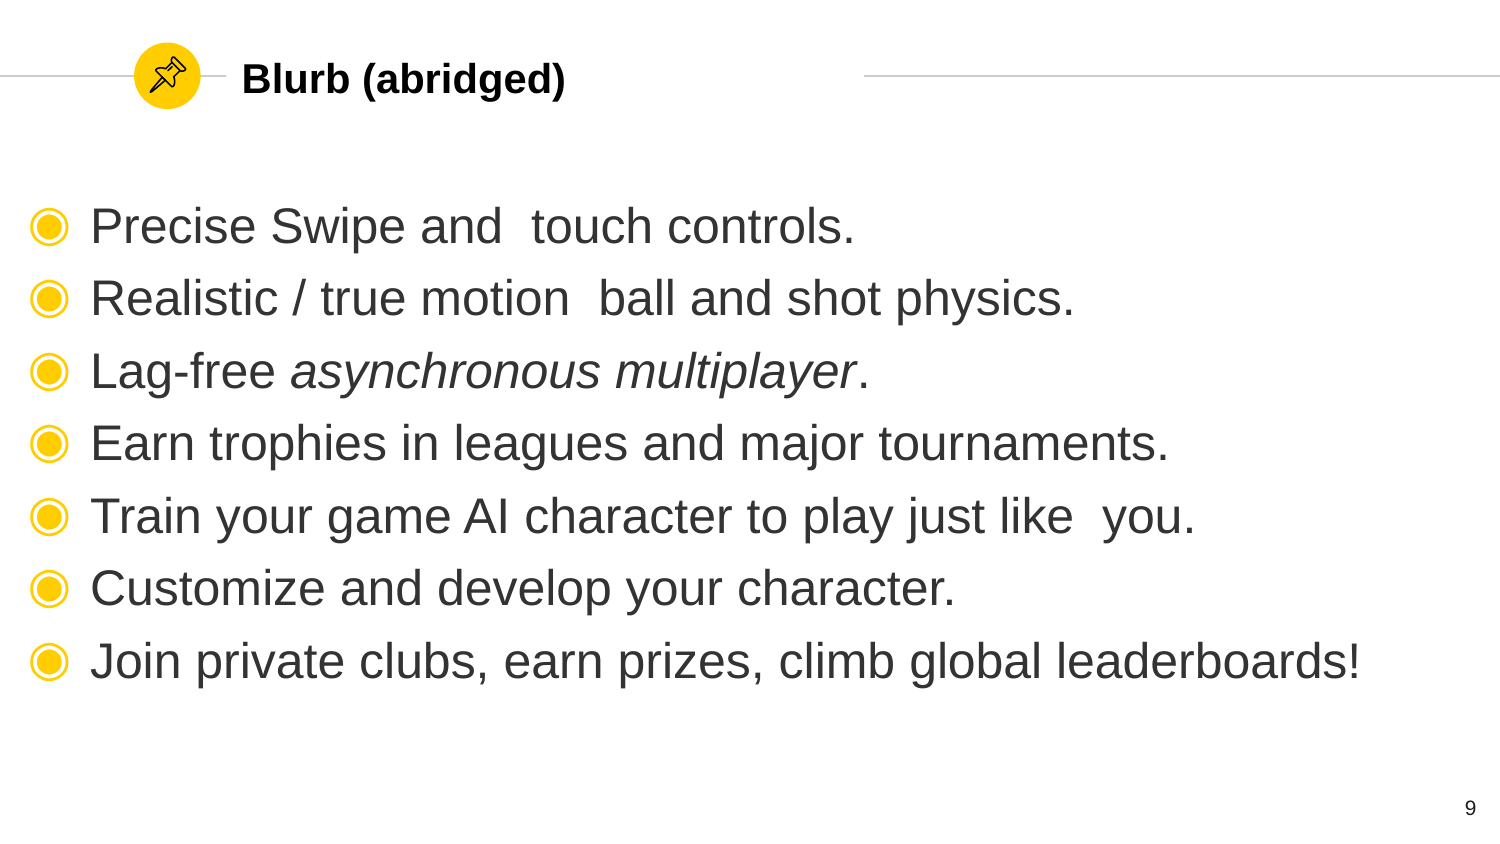

# Blurb (abridged)

Precise Swipe and  touch controls.
Realistic / true motion  ball and shot physics.
Lag-free asynchronous multiplayer.
Earn trophies in leagues and major tournaments.
Train your game AI character to play just like  you.
Customize and develop your character.
Join private clubs, earn prizes, climb global leaderboards!
9